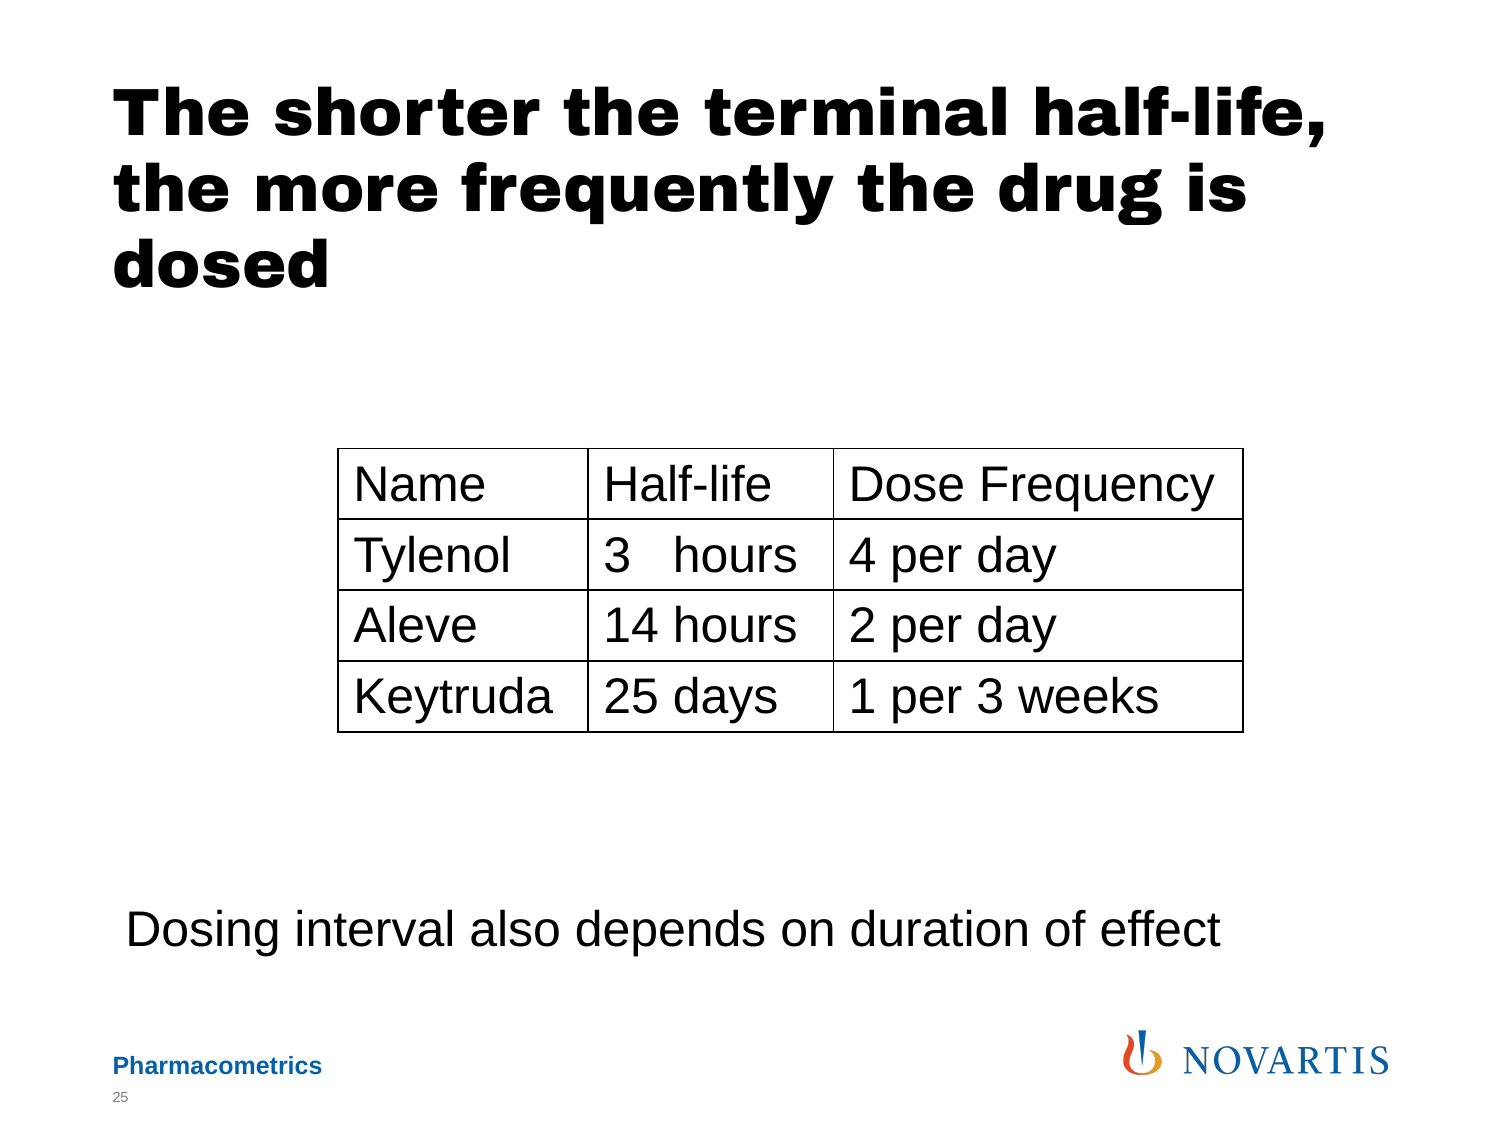

# The shorter the terminal half-life, the more frequently the drug is dosed
| Name | Half-life | Dose Frequency |
| --- | --- | --- |
| Tylenol | 3 hours | 4 per day |
| Aleve | 14 hours | 2 per day |
| Keytruda | 25 days | 1 per 3 weeks |
Dosing interval also depends on duration of effect
25